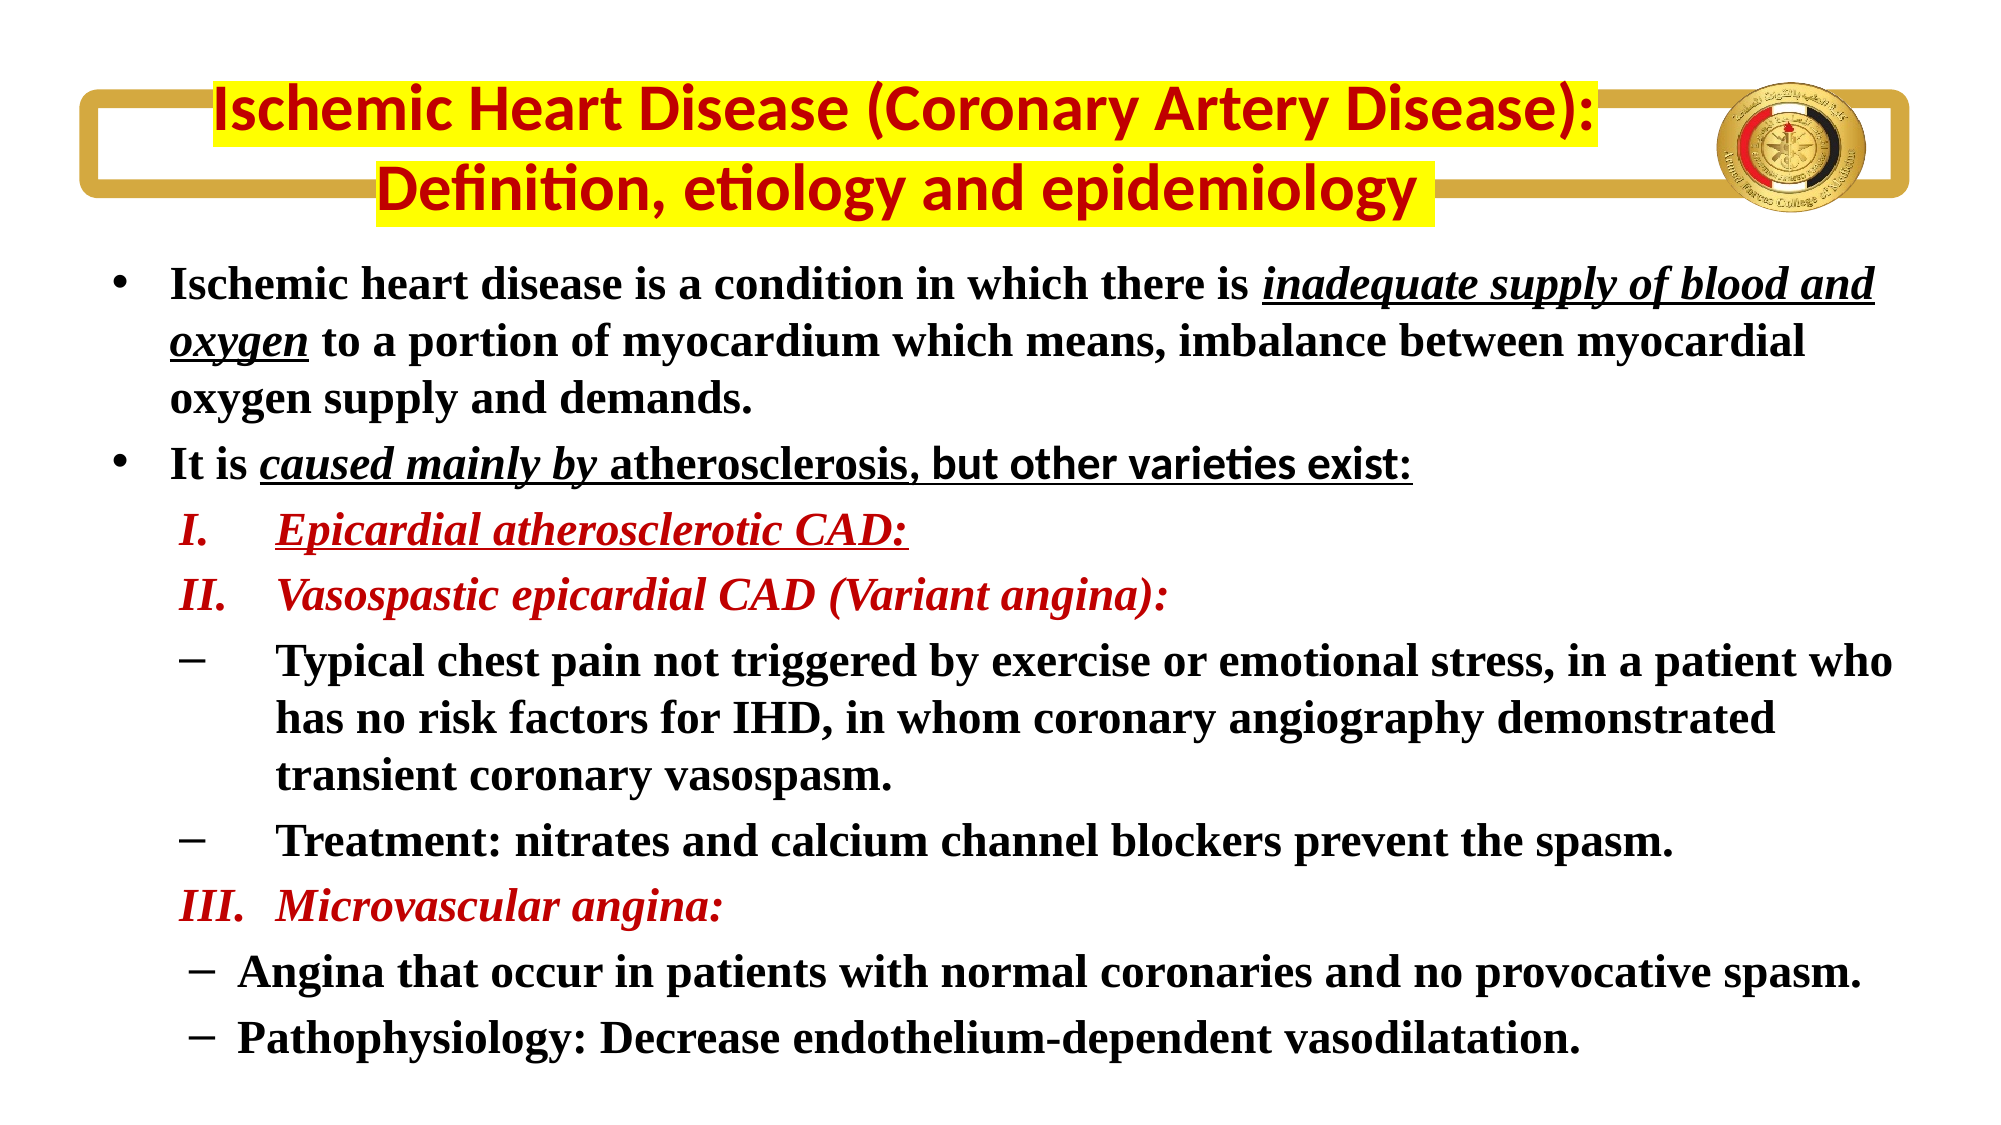

# Ischemic Heart Disease (Coronary Artery Disease): Definition, etiology and epidemiology
Ischemic heart disease is a condition in which there is inadequate supply of blood and oxygen to a portion of myocardium which means, imbalance between myocardial oxygen supply and demands.
It is caused mainly by atherosclerosis, but other varieties exist:
Epicardial atherosclerotic CAD:
Vasospastic epicardial CAD (Variant angina):
Typical chest pain not triggered by exercise or emotional stress, in a patient who has no risk factors for IHD, in whom coronary angiography demonstrated transient coronary vasospasm.
Treatment: nitrates and calcium channel blockers prevent the spasm.
Microvascular angina:
Angina that occur in patients with normal coronaries and no provocative spasm.
Pathophysiology: Decrease endothelium-dependent vasodilatation.